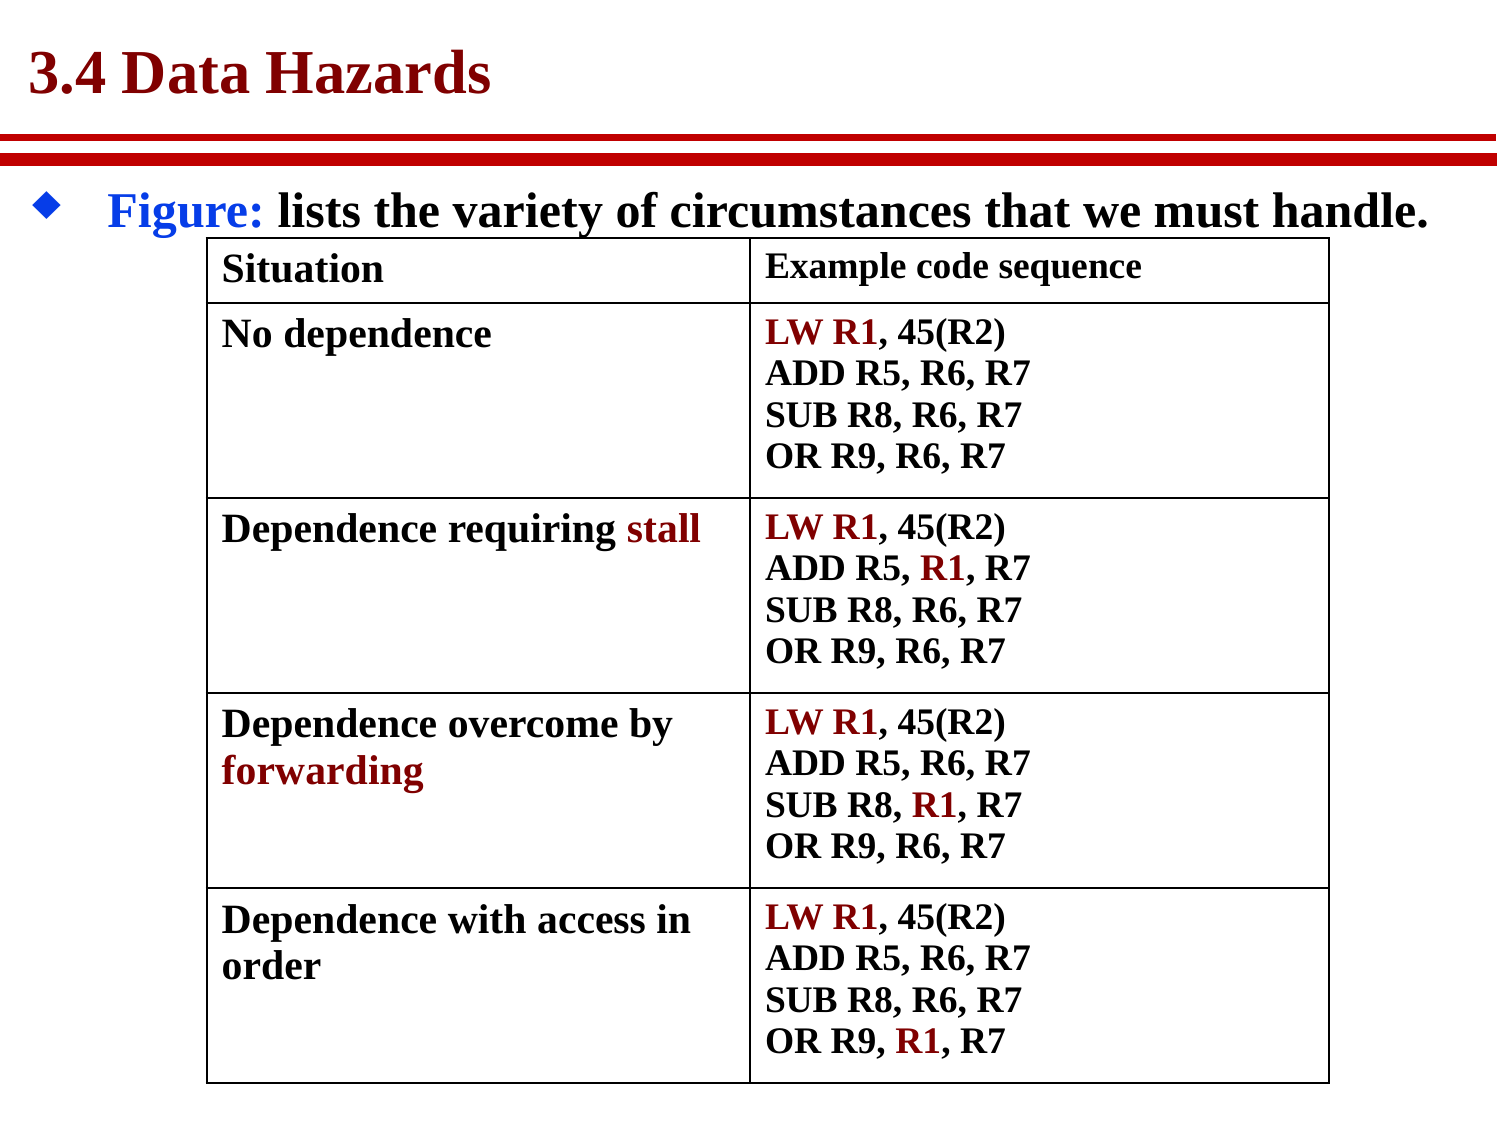

# 3.4 Data Hazards
Figure: lists the variety of circumstances that we must handle.

| Situation | Example code sequence |
| --- | --- |
| No dependence | LW R1, 45(R2) ADD R5, R6, R7 SUB R8, R6, R7 OR R9, R6, R7 |
| Dependence requiring stall | LW R1, 45(R2) ADD R5, R1, R7 SUB R8, R6, R7 OR R9, R6, R7 |
| Dependence overcome by forwarding | LW R1, 45(R2) ADD R5, R6, R7 SUB R8, R1, R7 OR R9, R6, R7 |
| Dependence with access in order | LW R1, 45(R2) ADD R5, R6, R7 SUB R8, R6, R7 OR R9, R1, R7 |